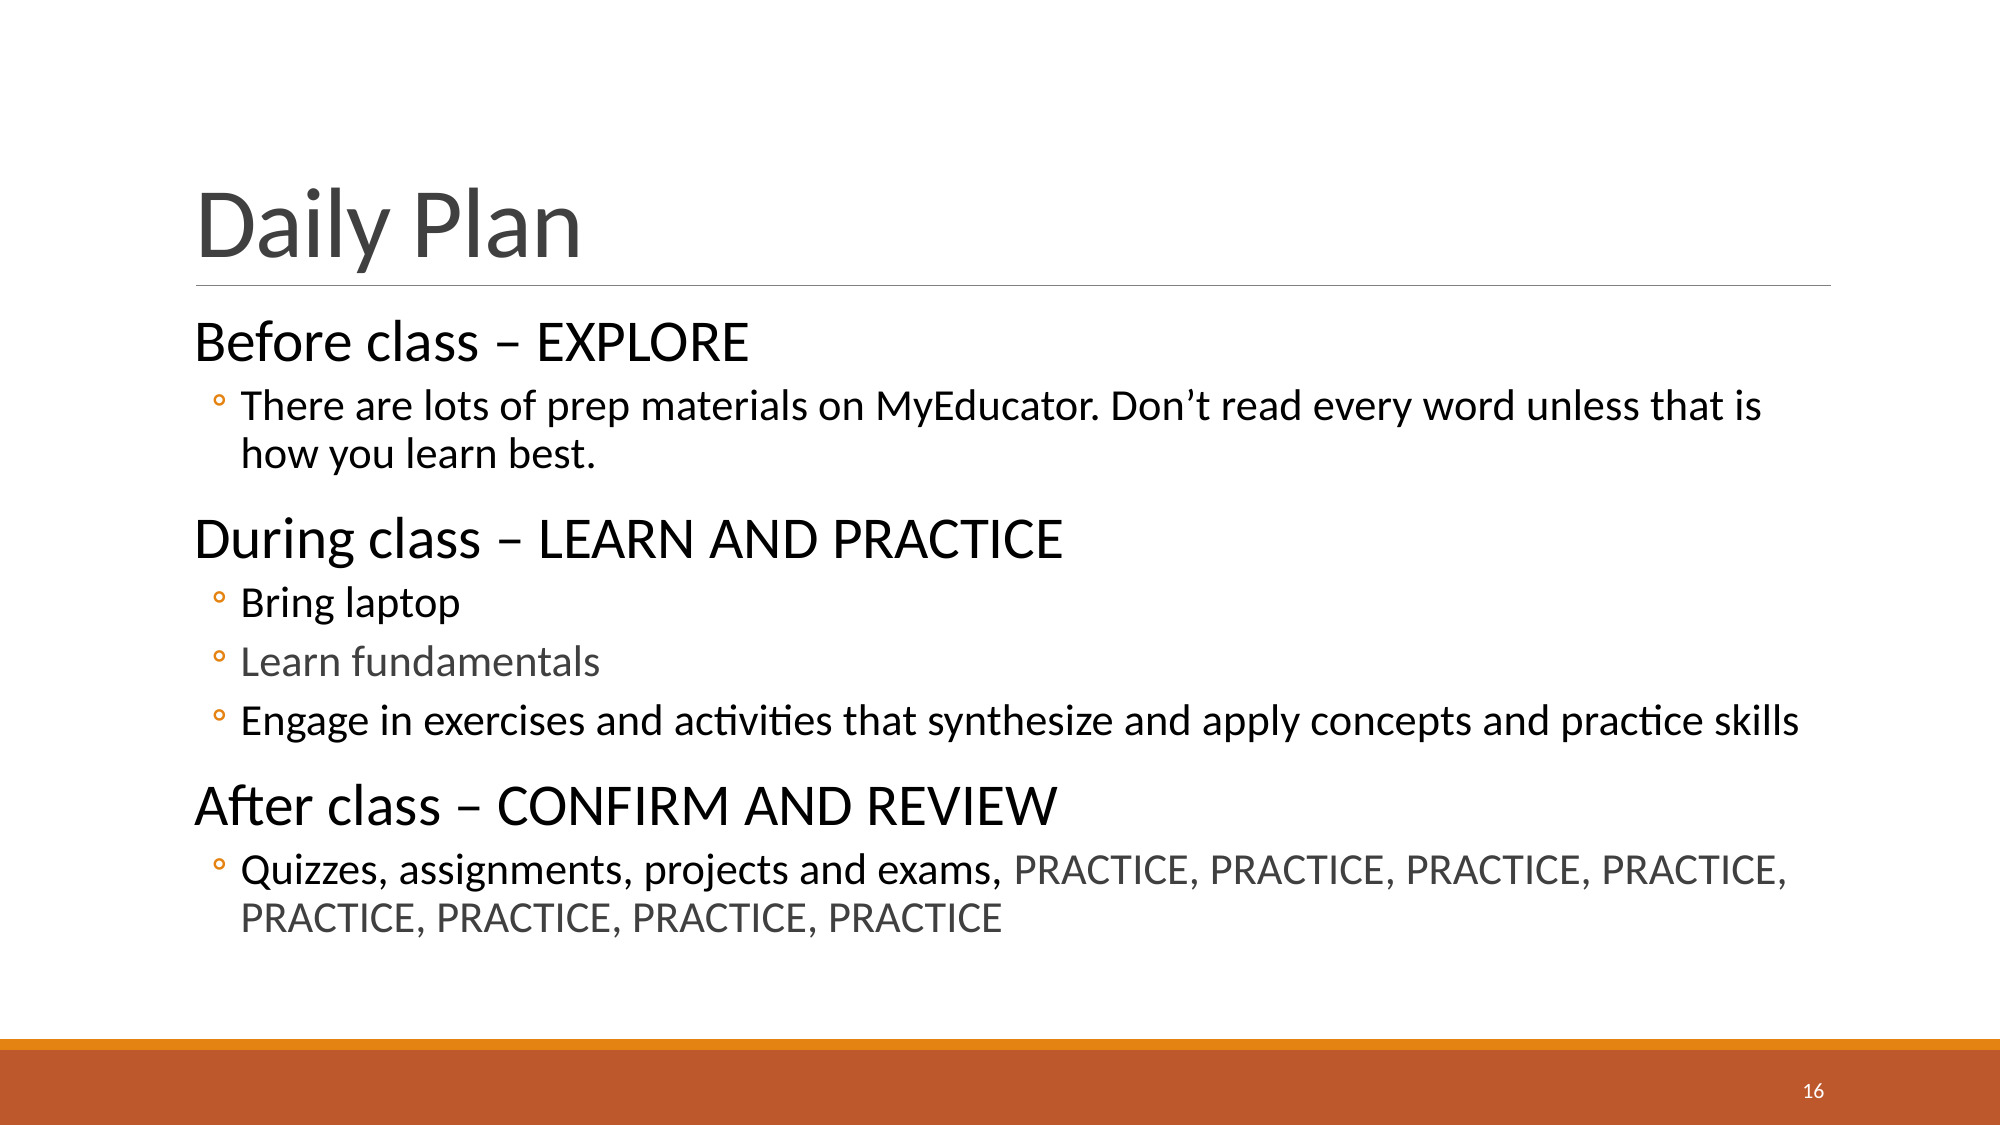

# Daily Plan
Before class – EXPLORE
There are lots of prep materials on MyEducator. Don’t read every word unless that is how you learn best.
During class – LEARN AND PRACTICE
Bring laptop
Learn fundamentals
Engage in exercises and activities that synthesize and apply concepts and practice skills
After class – CONFIRM AND REVIEW
Quizzes, assignments, projects and exams, PRACTICE, PRACTICE, PRACTICE, PRACTICE, PRACTICE, PRACTICE, PRACTICE, PRACTICE
16